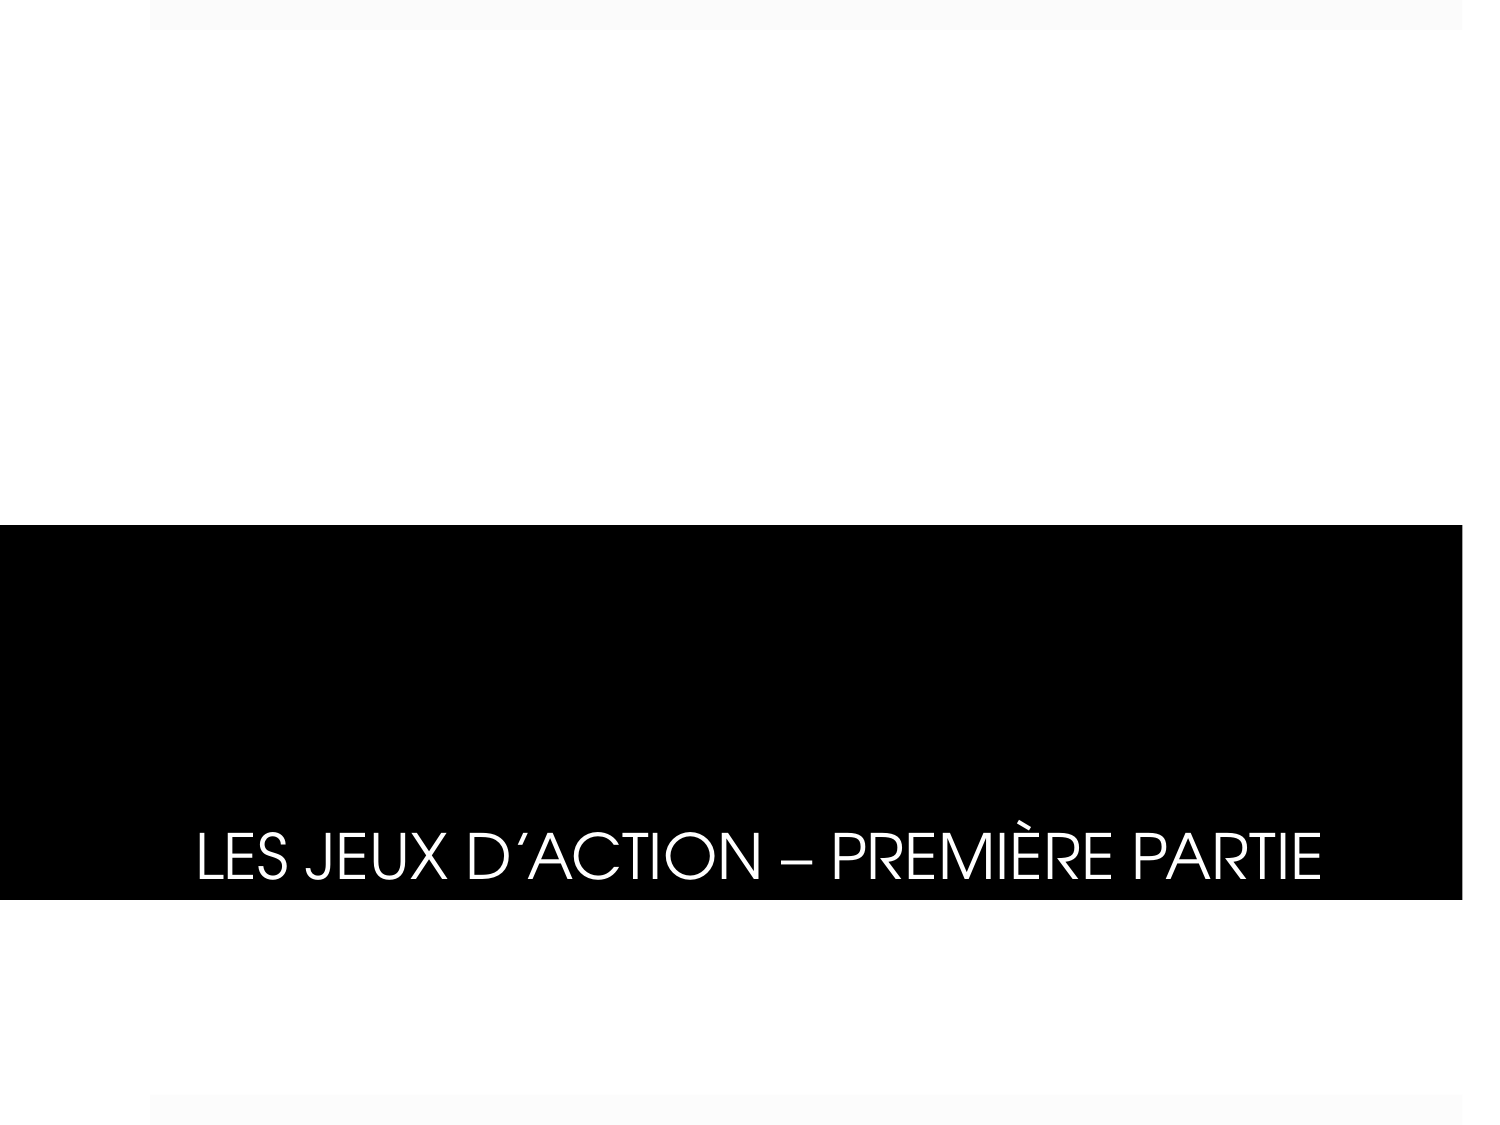

# Les Jeux d’action – PREMièRe partie